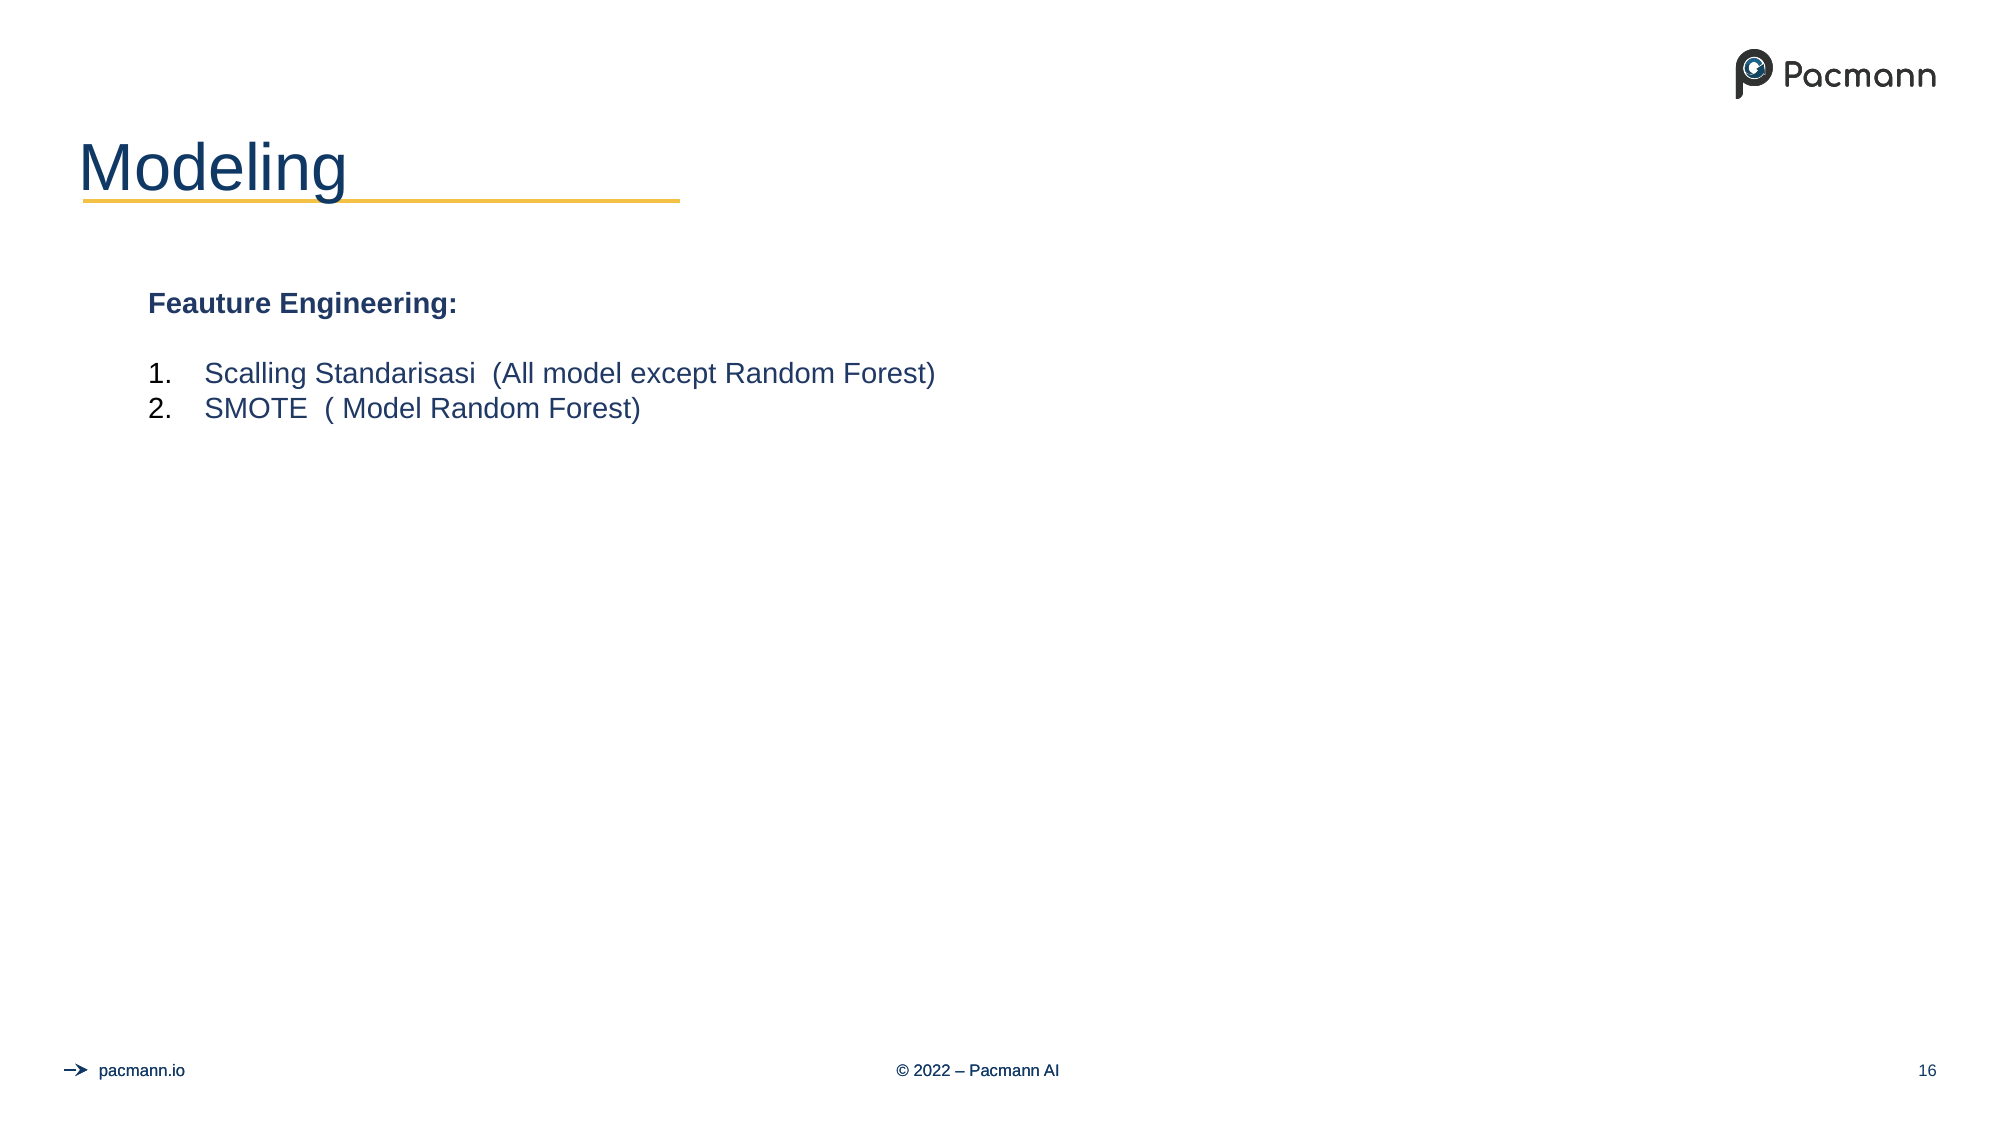

# Modeling
Feauture Engineering:

Scalling Standarisasi  (All model except Random Forest)
SMOTE  ( Model Random Forest)